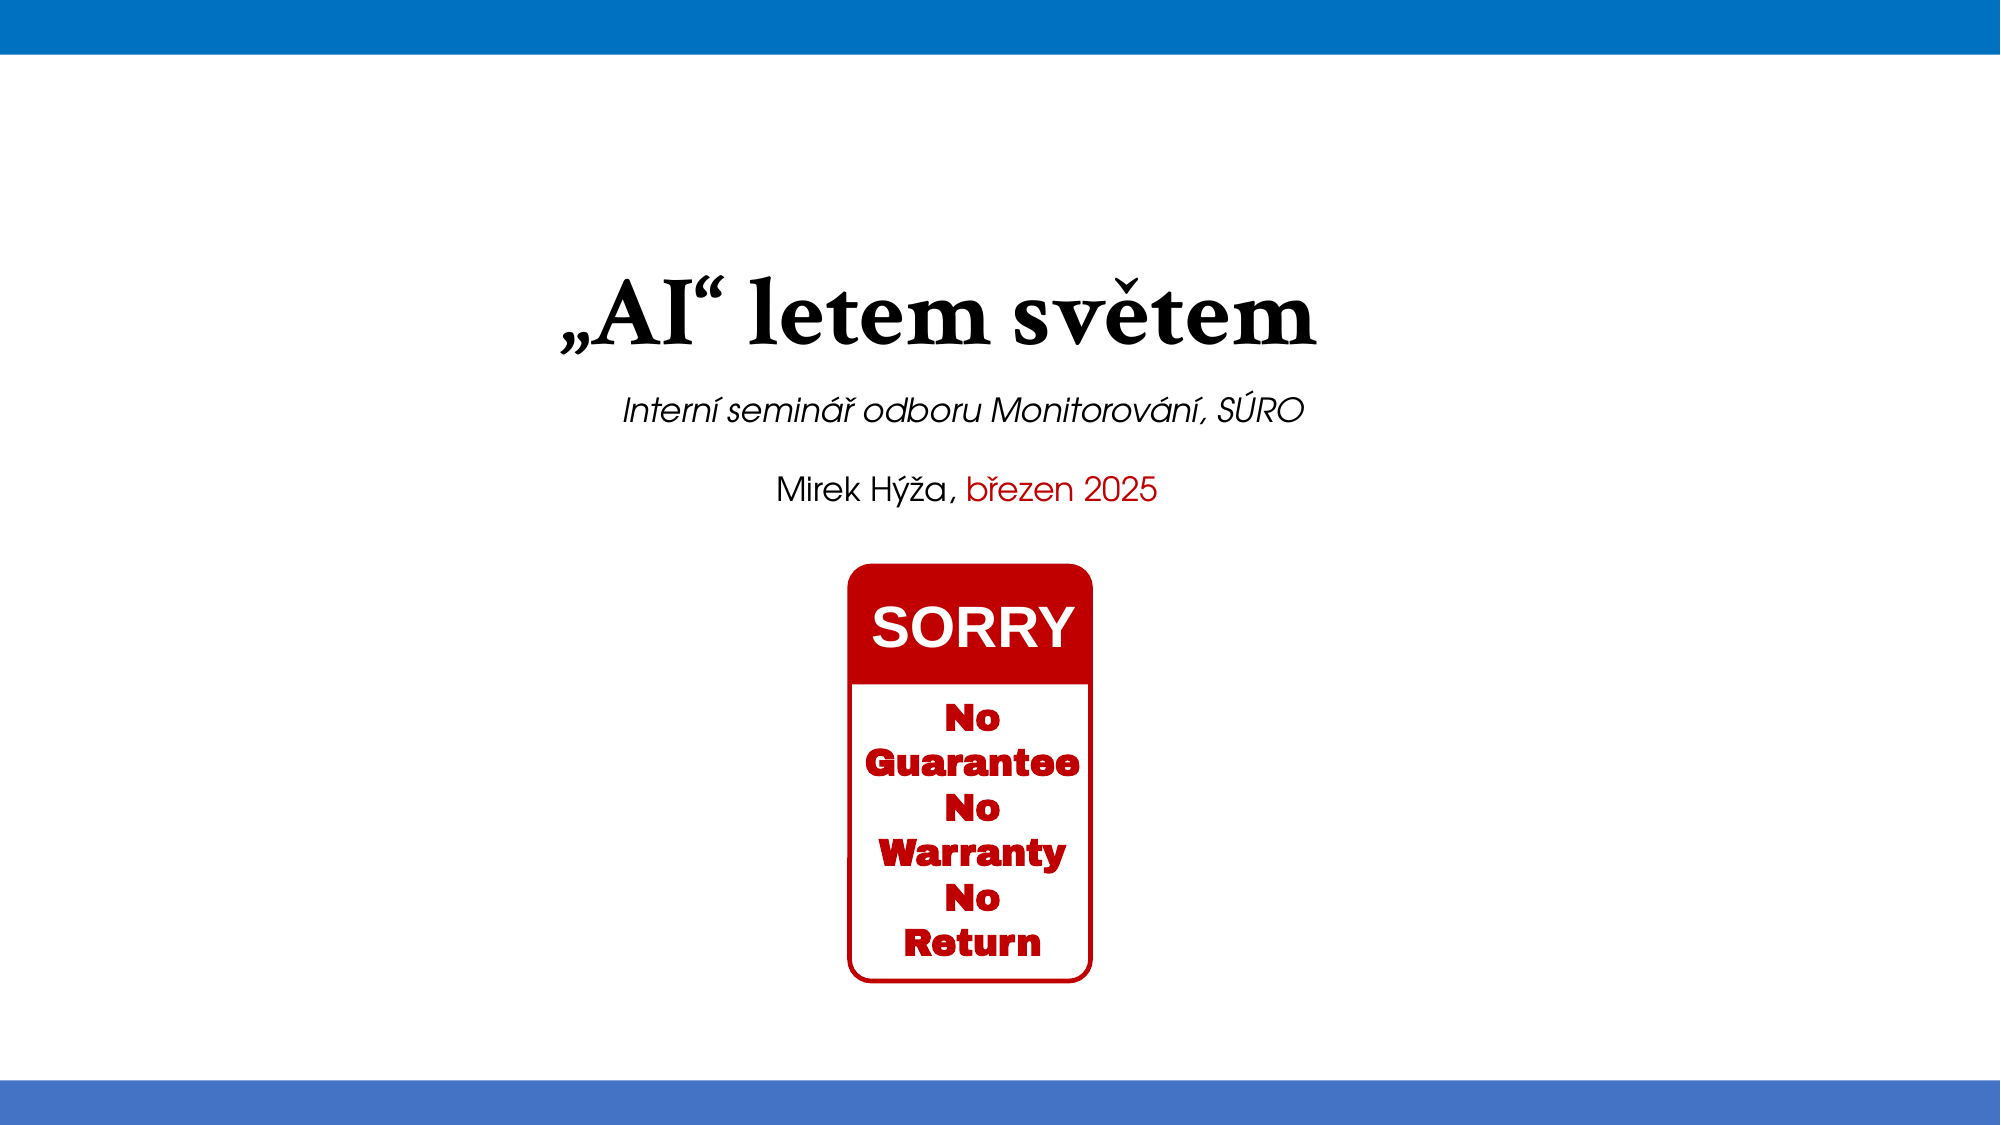

# „AI“ letem světem
Interní seminář odboru Monitorování, SÚRO
Mirek Hýža, březen 2025

SORRY

No
Guarantee
No
Warranty
No
Return